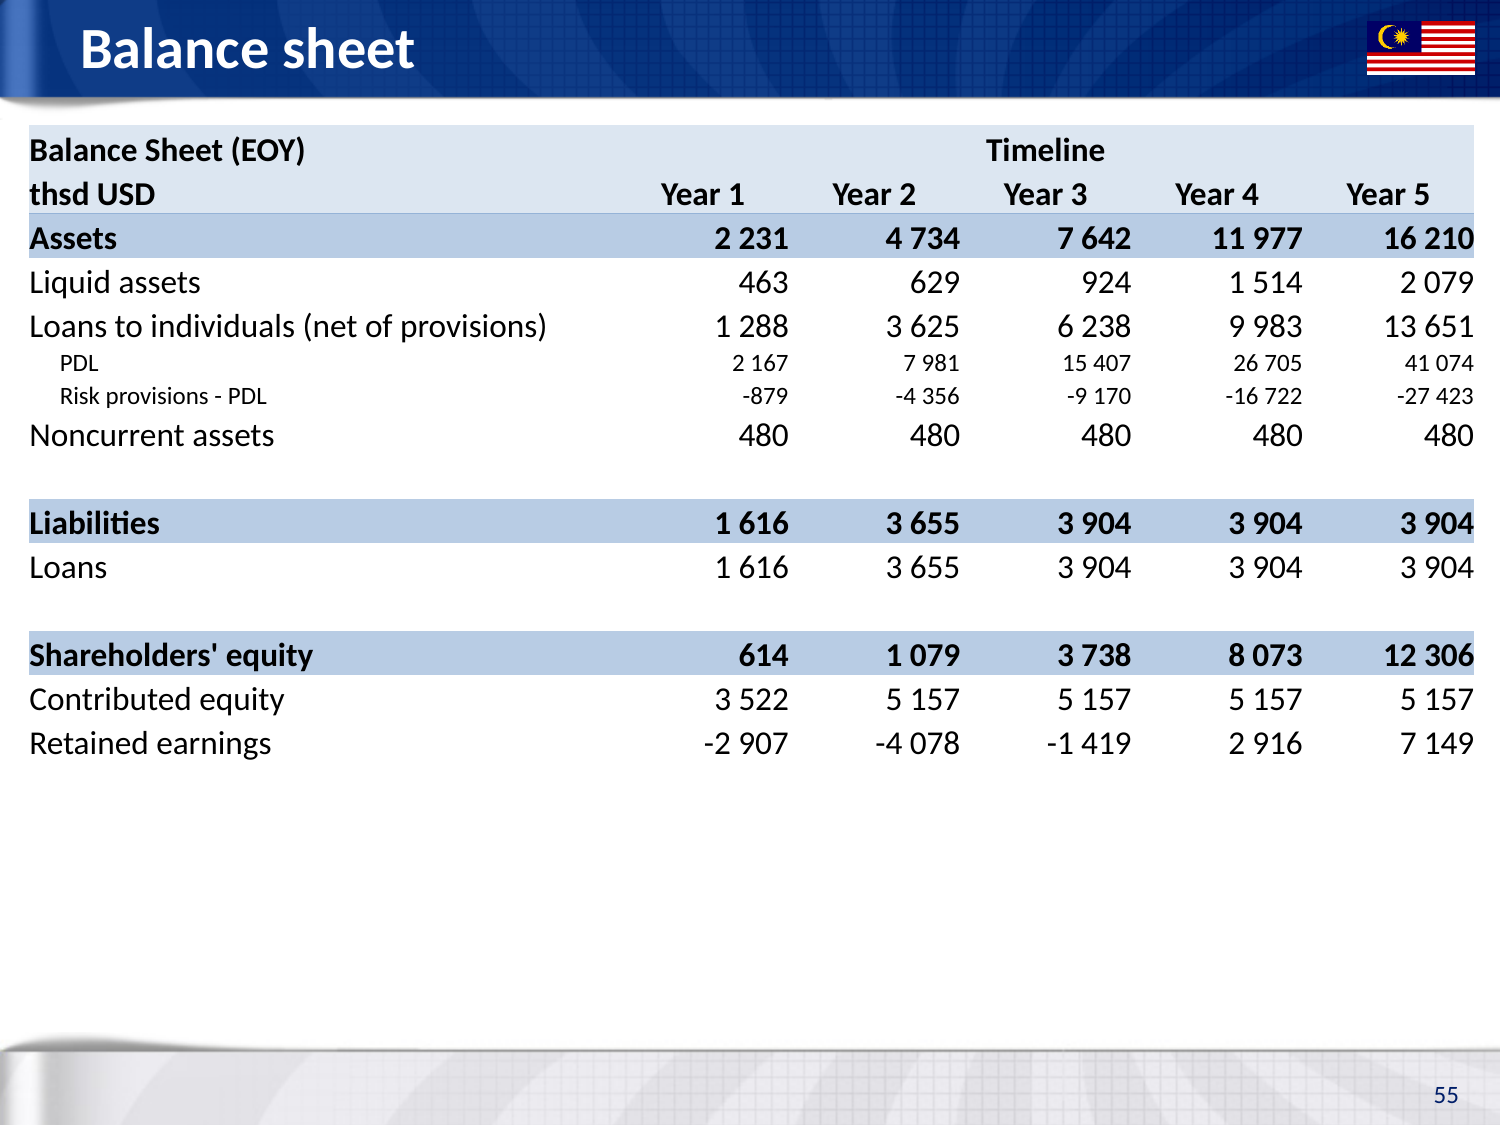

# Balance sheet
| Balance Sheet (EOY) |  |  | Timeline |  |  |
| --- | --- | --- | --- | --- | --- |
| thsd USD | Year 1 | Year 2 | Year 3 | Year 4 | Year 5 |
| Assets | 2 231 | 4 734 | 7 642 | 11 977 | 16 210 |
| Liquid assets | 463 | 629 | 924 | 1 514 | 2 079 |
| Loans to individuals (net of provisions) | 1 288 | 3 625 | 6 238 | 9 983 | 13 651 |
| PDL | 2 167 | 7 981 | 15 407 | 26 705 | 41 074 |
| Risk provisions - PDL | -879 | -4 356 | -9 170 | -16 722 | -27 423 |
| Noncurrent assets | 480 | 480 | 480 | 480 | 480 |
|  |  |  |  |  |  |
| Liabilities | 1 616 | 3 655 | 3 904 | 3 904 | 3 904 |
| Loans | 1 616 | 3 655 | 3 904 | 3 904 | 3 904 |
|  |  |  |  |  |  |
| Shareholders' equity | 614 | 1 079 | 3 738 | 8 073 | 12 306 |
| Contributed equity | 3 522 | 5 157 | 5 157 | 5 157 | 5 157 |
| Retained earnings | -2 907 | -4 078 | -1 419 | 2 916 | 7 149 |
55